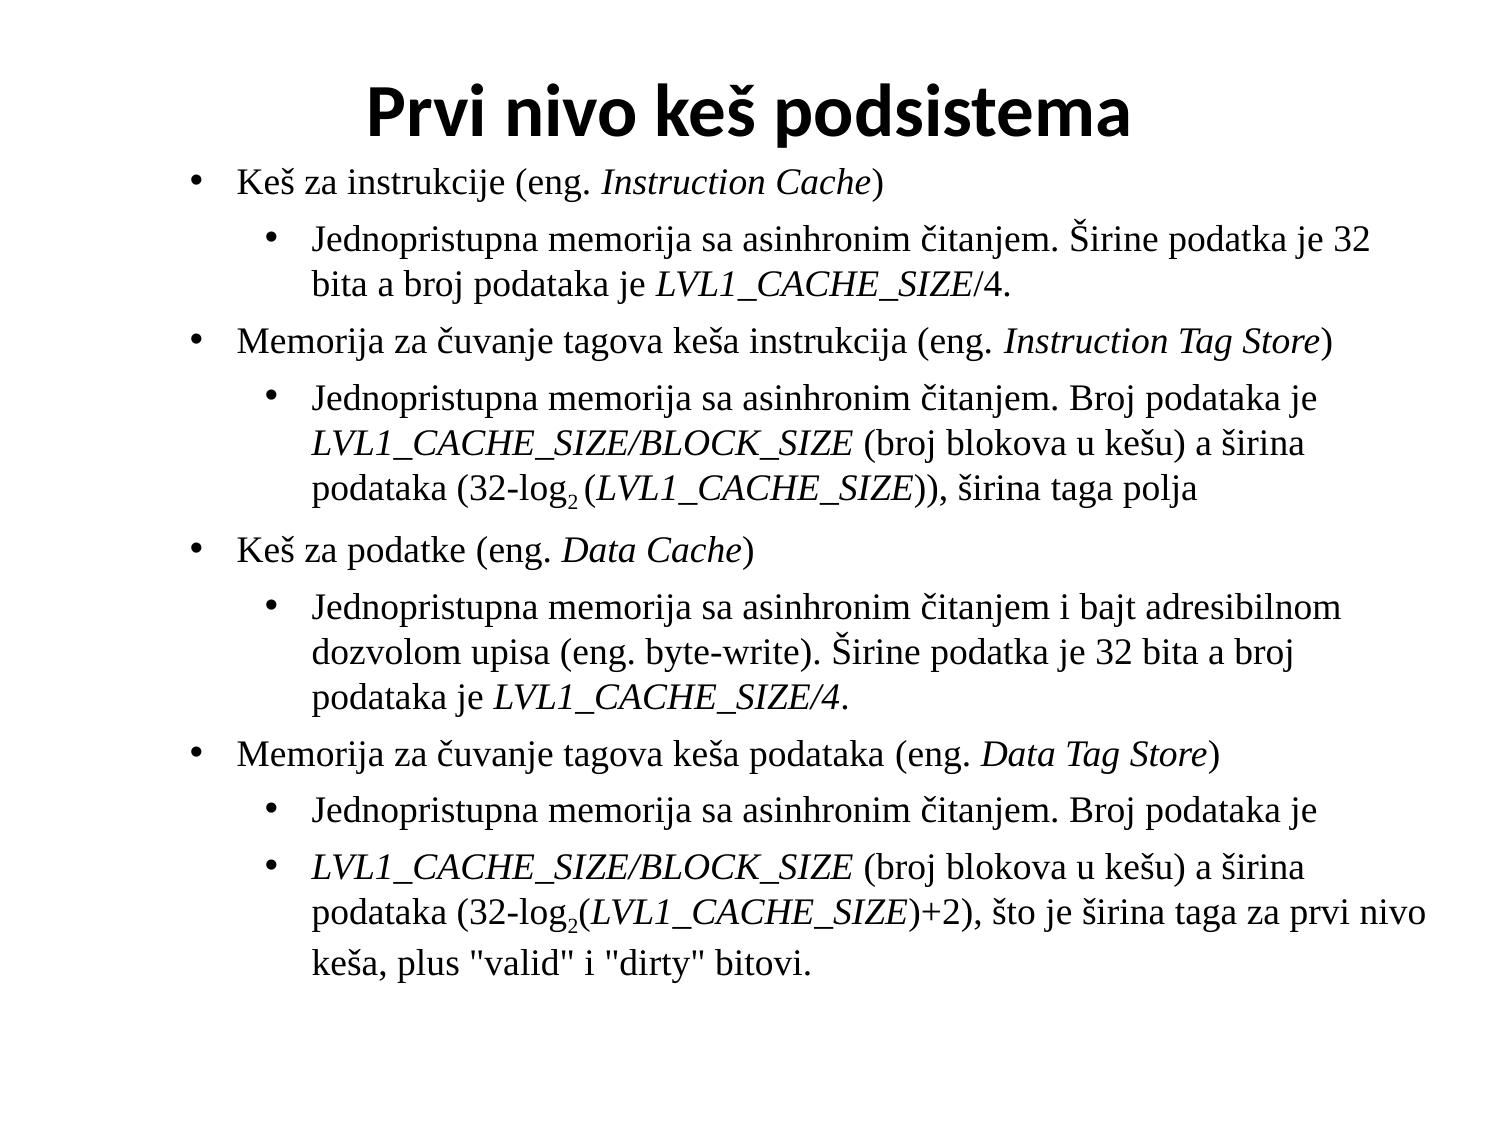

Prvi nivo keš podsistema
Keš za instrukcije (eng. Instruction Cache)
Jednopristupna memorija sa asinhronim čitanjem. Širine podatka je 32 bita a broj podataka je LVL1_CACHE_SIZE/4.
Memorija za čuvanje tagova keša instrukcija (eng. Instruction Tag Store)
Jednopristupna memorija sa asinhronim čitanjem. Broj podataka je LVL1_CACHE_SIZE/BLOCK_SIZE (broj blokova u kešu) a širina podataka (32-log2 (LVL1_CACHE_SIZE)), širina taga polja
Keš za podatke (eng. Data Cache)
Jednopristupna memorija sa asinhronim čitanjem i bajt adresibilnom dozvolom upisa (eng. byte-write). Širine podatka je 32 bita a broj podataka je LVL1_CACHE_SIZE/4.
Memorija za čuvanje tagova keša podataka (eng. Data Tag Store)
Jednopristupna memorija sa asinhronim čitanjem. Broj podataka je
LVL1_CACHE_SIZE/BLOCK_SIZE (broj blokova u kešu) a širina podataka (32-log2(LVL1_CACHE_SIZE)+2), što je širina taga za prvi nivo keša, plus "valid" i "dirty" bitovi.